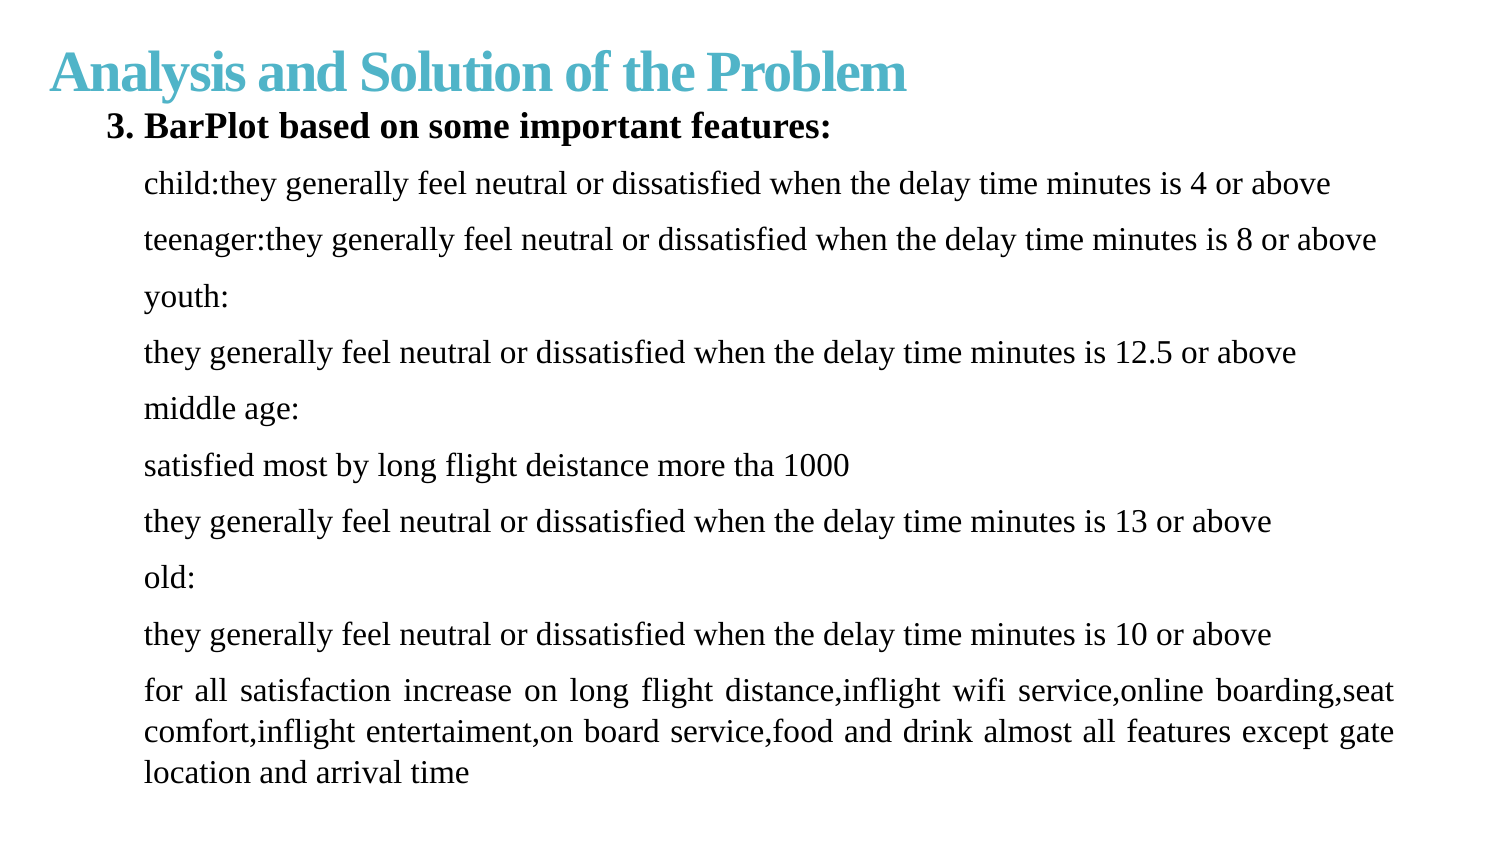

# Analysis and Solution of the Problem
3. BarPlot based on some important features:
child:they generally feel neutral or dissatisfied when the delay time minutes is 4 or above
teenager:they generally feel neutral or dissatisfied when the delay time minutes is 8 or above
youth:
they generally feel neutral or dissatisfied when the delay time minutes is 12.5 or above
middle age:
satisfied most by long flight deistance more tha 1000
they generally feel neutral or dissatisfied when the delay time minutes is 13 or above
old:
they generally feel neutral or dissatisfied when the delay time minutes is 10 or above
for all satisfaction increase on long flight distance,inflight wifi service,online boarding,seat comfort,inflight entertaiment,on board service,food and drink almost all features except gate location and arrival time